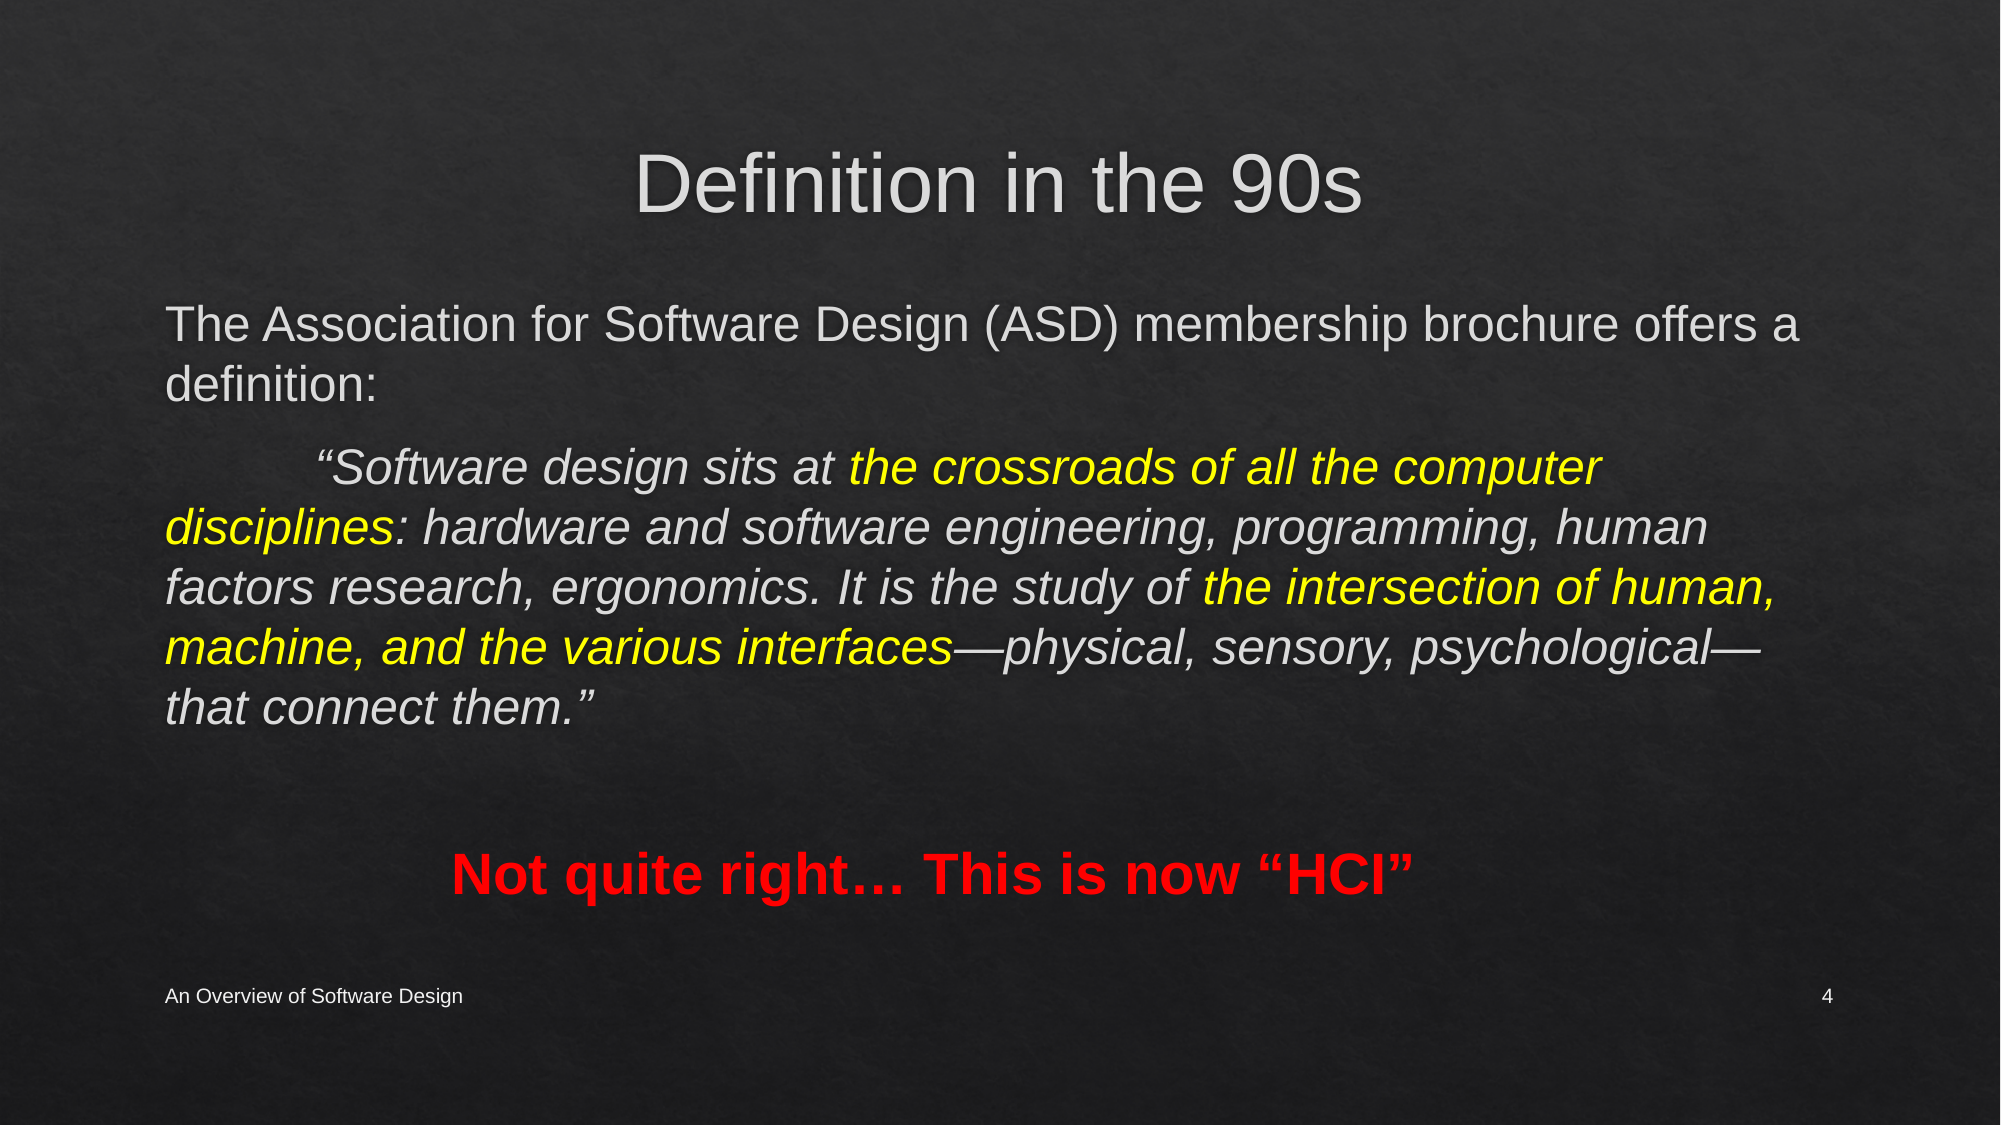

# Definition in the 90s
The Association for Software Design (ASD) membership brochure offers a definition:
	“Software design sits at the crossroads of all the computer disciplines: hardware and software engineering, programming, human factors research, ergonomics. It is the study of the intersection of human, machine, and the various interfaces—physical, sensory, psychological—that connect them.”
Not quite right… This is now “HCI”
An Overview of Software Design
4